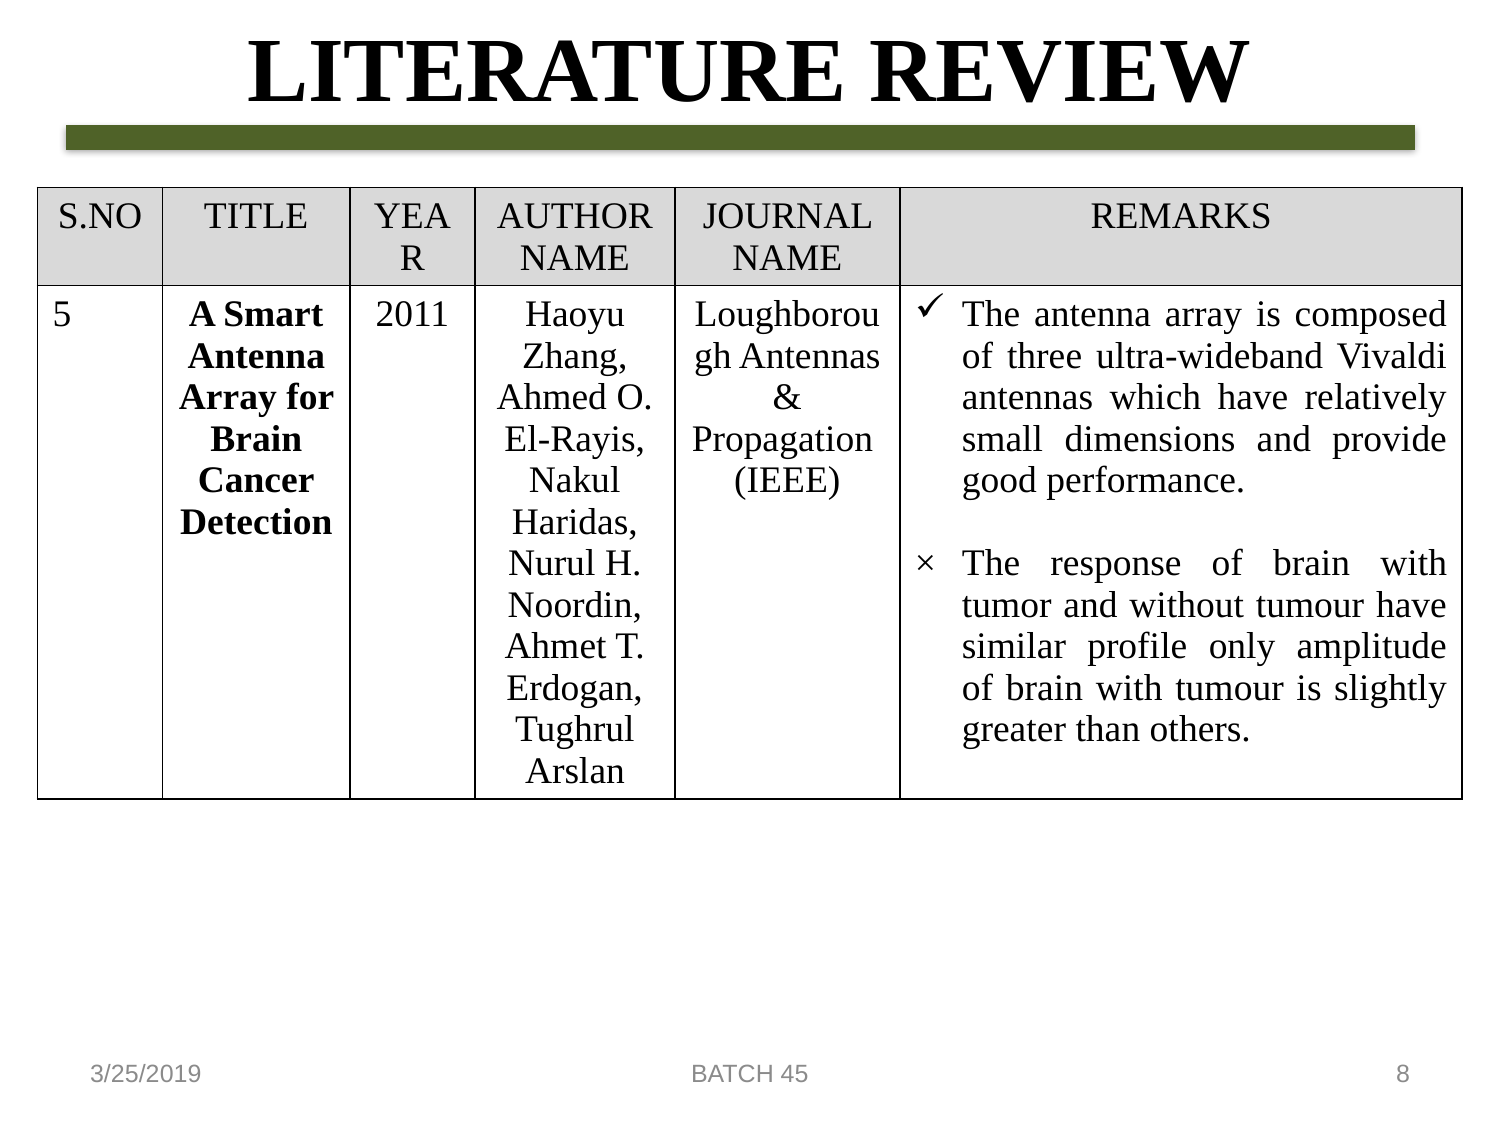

# LITERATURE REVIEW

| S.NO | TITLE | YEAR | AUTHOR NAME | JOURNAL NAME | REMARKS |
| --- | --- | --- | --- | --- | --- |
| 5 | A Smart Antenna Array for Brain Cancer Detection | 2011 | Haoyu Zhang, Ahmed O. El-Rayis, Nakul Haridas, Nurul H. Noordin, Ahmet T. Erdogan, Tughrul Arslan | Loughborough Antennas & Propagation (IEEE) | The antenna array is composed of three ultra-wideband Vivaldi antennas which have relatively small dimensions and provide good performance. The response of brain with tumor and without tumour have similar profile only amplitude of brain with tumour is slightly greater than others. |
3/25/2019
BATCH 45
8